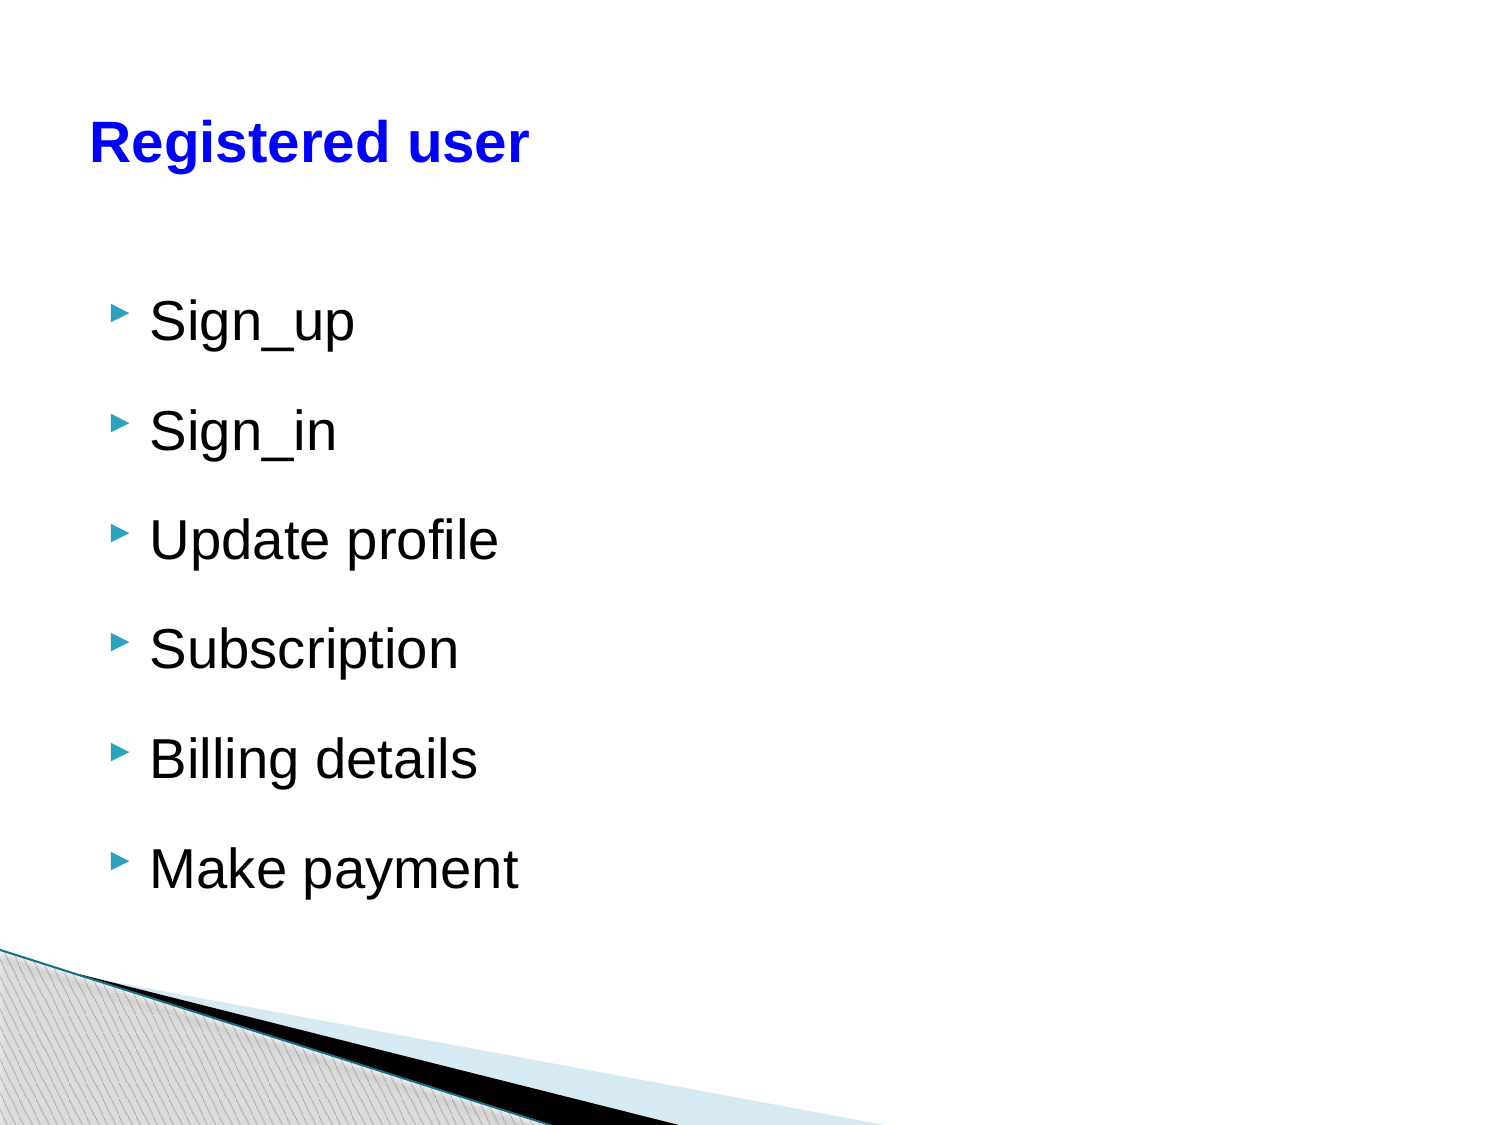

# Registered user
Sign_up
Sign_in
Update profile
Subscription
Billing details
Make payment